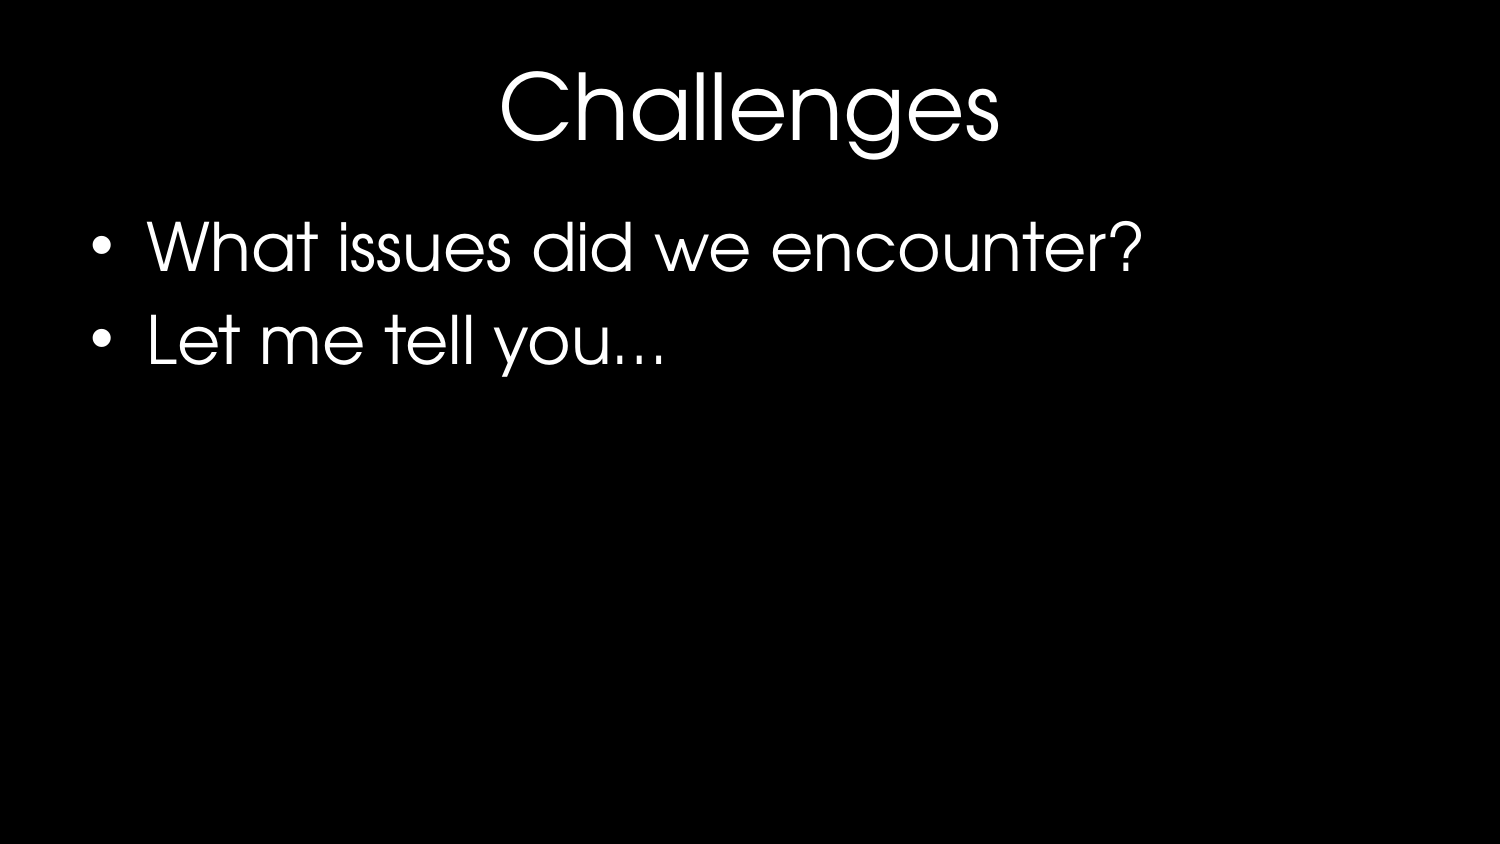

# Challenges
What issues did we encounter?
Let me tell you…